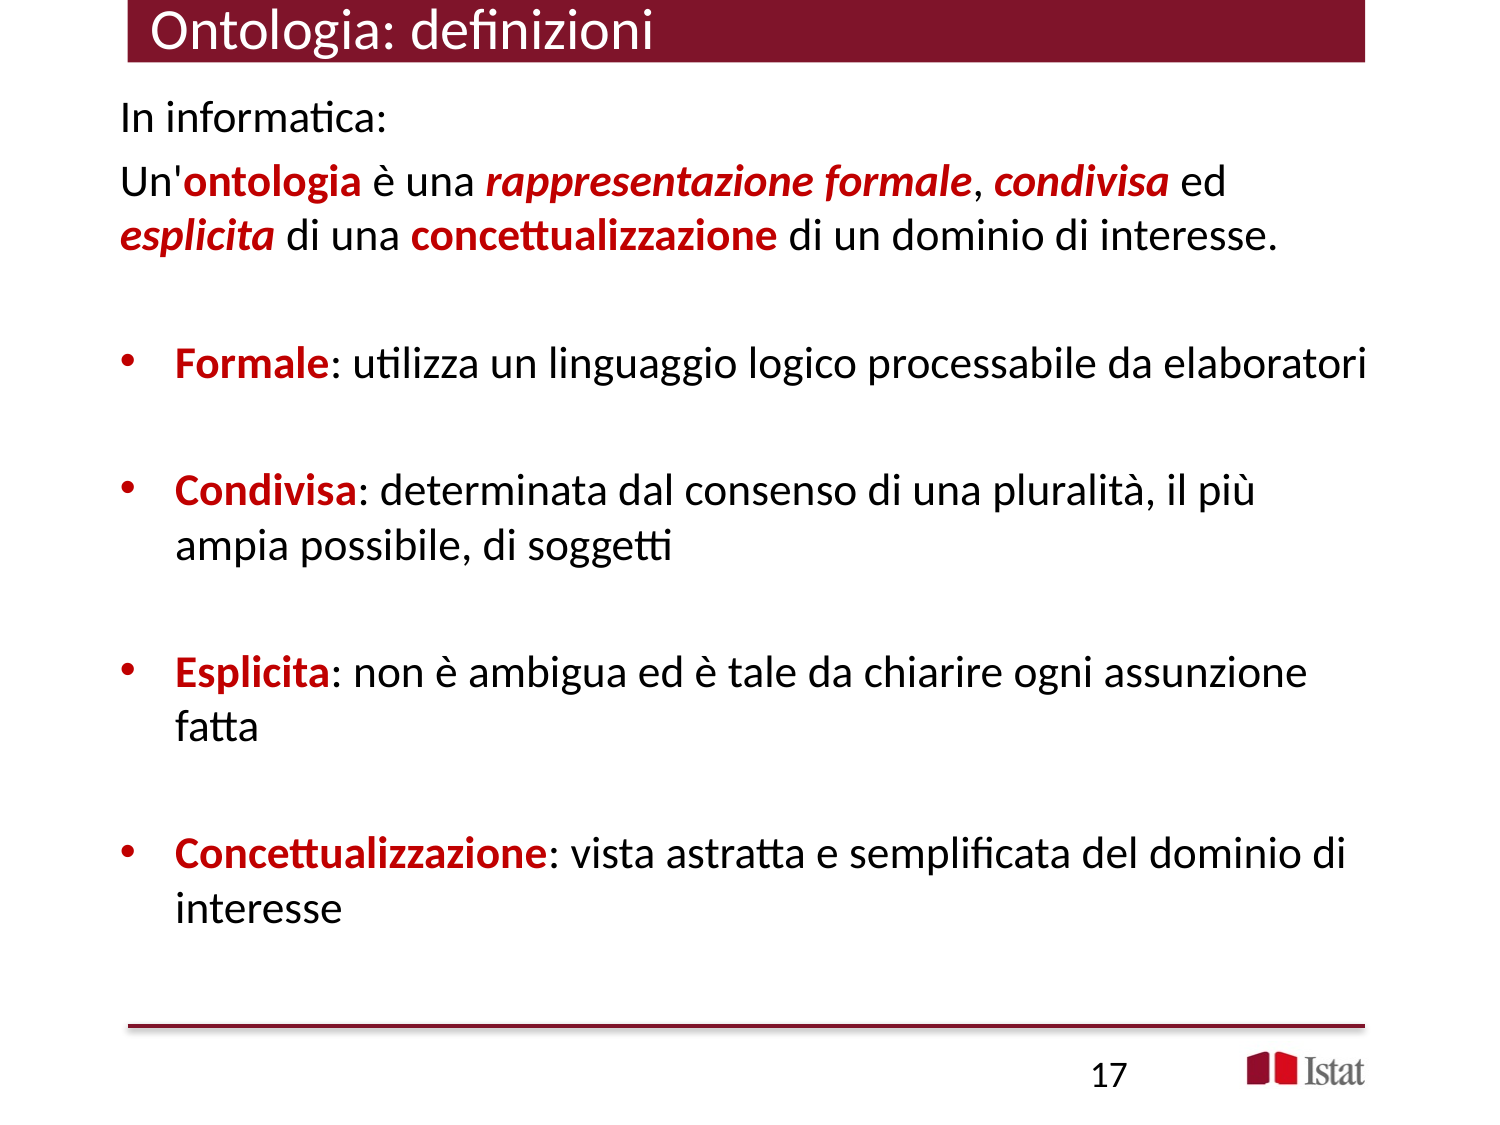

# Ontologia: definizioni
In informatica:
Un'ontologia è una rappresentazione formale, condivisa ed esplicita di una concettualizzazione di un dominio di interesse.

Formale: utilizza un linguaggio logico processabile da elaboratori

Condivisa: determinata dal consenso di una pluralità, il più ampia possibile, di soggetti

Esplicita: non è ambigua ed è tale da chiarire ogni assunzione fatta

Concettualizzazione: vista astratta e semplificata del dominio di interesse

17